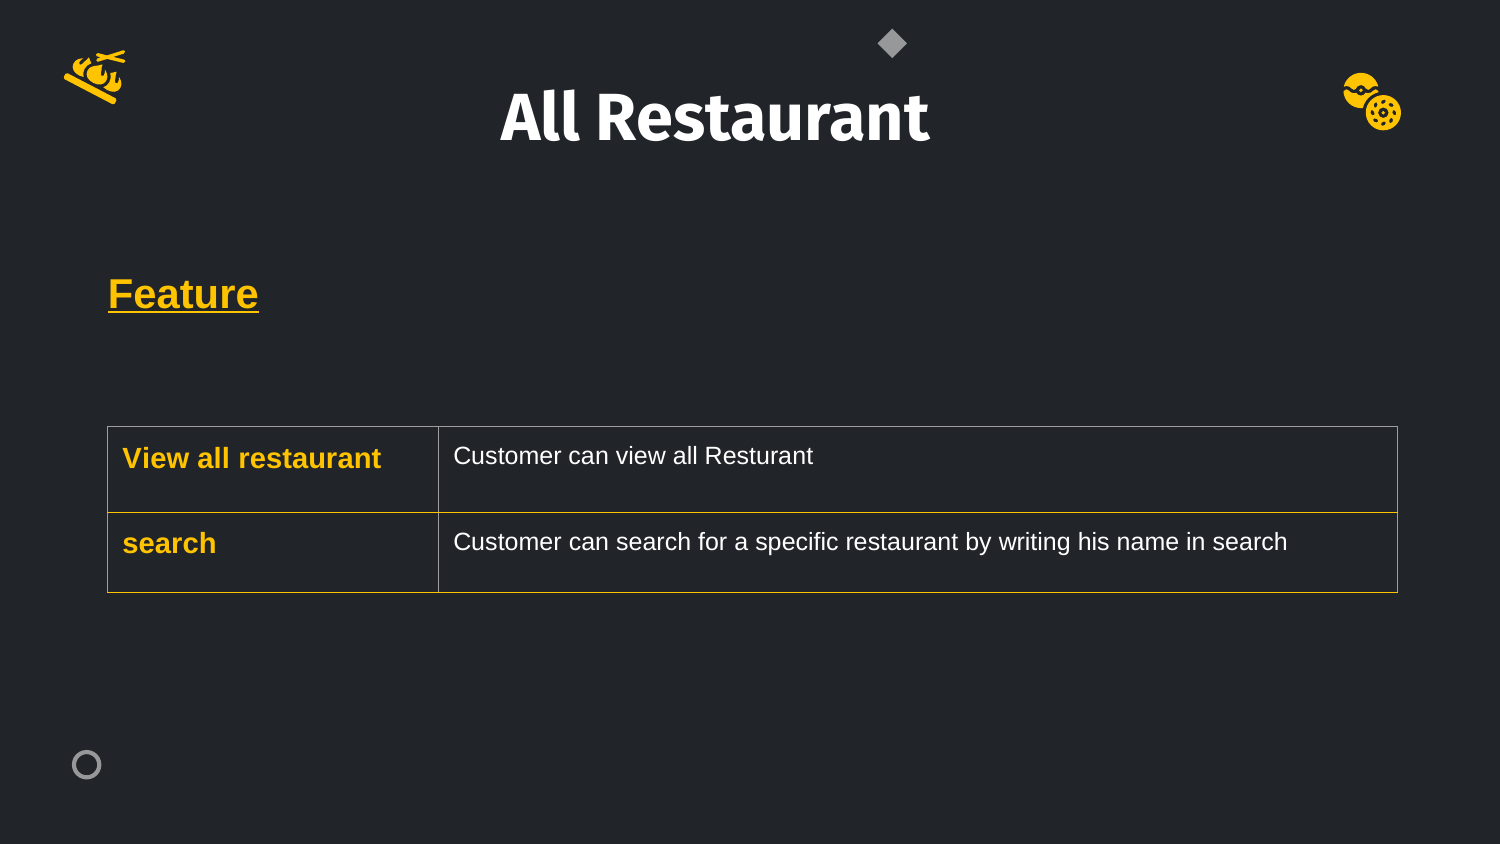

All Restaurant

Feature
| View all restaurant | Customer can view all Resturant |
| --- | --- |
| search | Customer can search for a specific restaurant by writing his name in search |